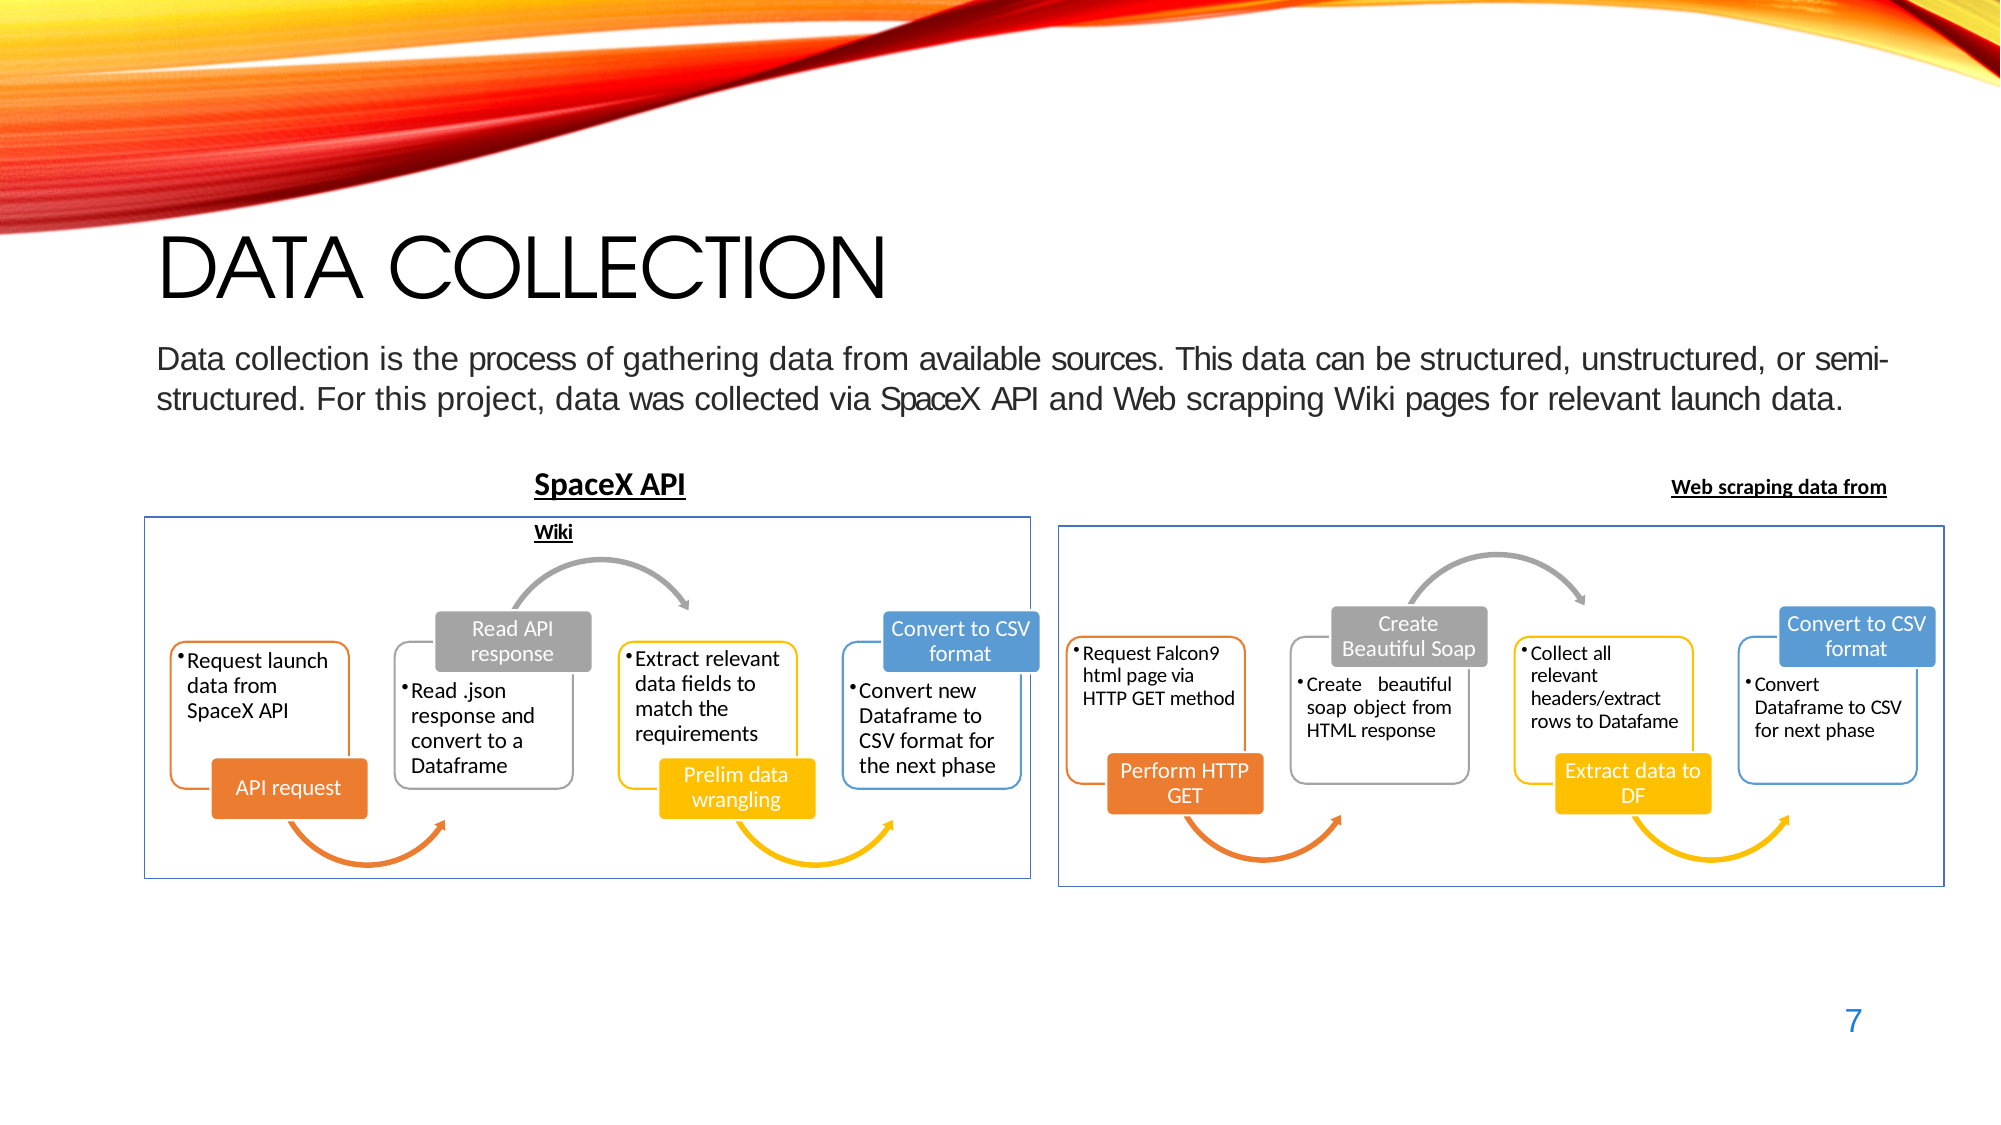

# Data Collection
Data collection is the process of gathering data from available sources. This data can be structured, unstructured, or semi-structured. For this project, data was collected via SpaceX API and Web scrapping Wiki pages for relevant launch data.

SpaceX API	Web scraping data from Wiki

Create Beautiful Soap
Create beautiful soap object from HTML response
Convert to CSV format
Convert Dataframe to CSV for next phase

Read API response
Read .json response and convert to a Dataframe
Convert to CSV format
Convert new Dataframe to CSV format for the next phase

Request Falcon9 html page via HTTP GET method
Collect all relevant headers/extract rows to Datafame

Request launch data from SpaceX API
Extract relevant data fields to match the requirements
Prelim data wrangling

Perform HTTP GET
Extract data to DF

API request
7